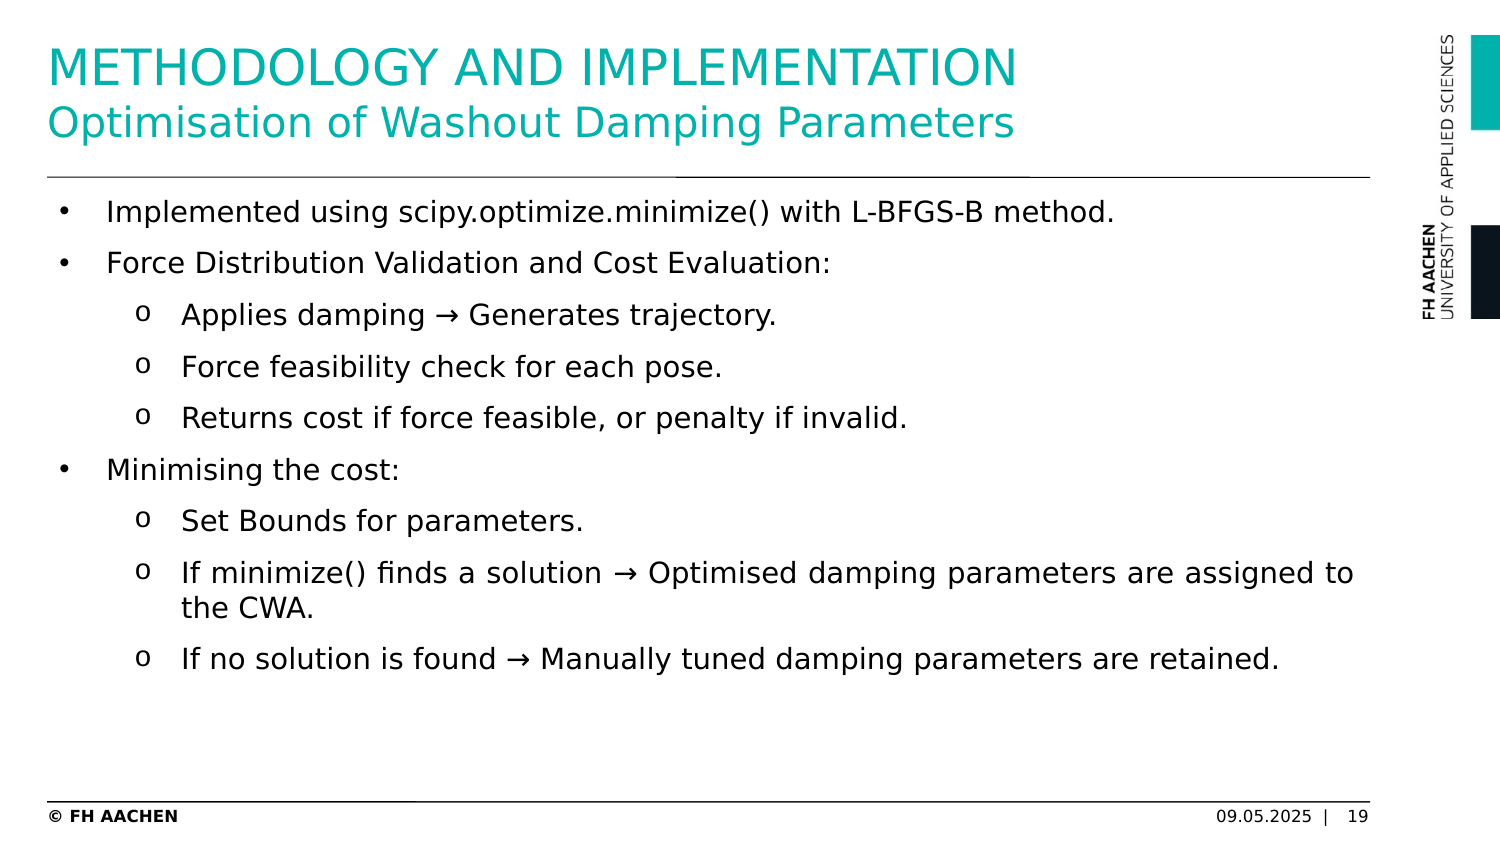

# METHODOLOGY AND IMPLEMENTATION Optimisation of Washout Damping Parameters
Implemented using scipy.optimize.minimize() with L-BFGS-B method.
Force Distribution Validation and Cost Evaluation:
Applies damping → Generates trajectory.
Force feasibility check for each pose.
Returns cost if force feasible, or penalty if invalid.
Minimising the cost:
Set Bounds for parameters.
If minimize() finds a solution → Optimised damping parameters are assigned to the CWA.
If no solution is found → Manually tuned damping parameters are retained.

© FH AACHEN
09.05.2025  |
19